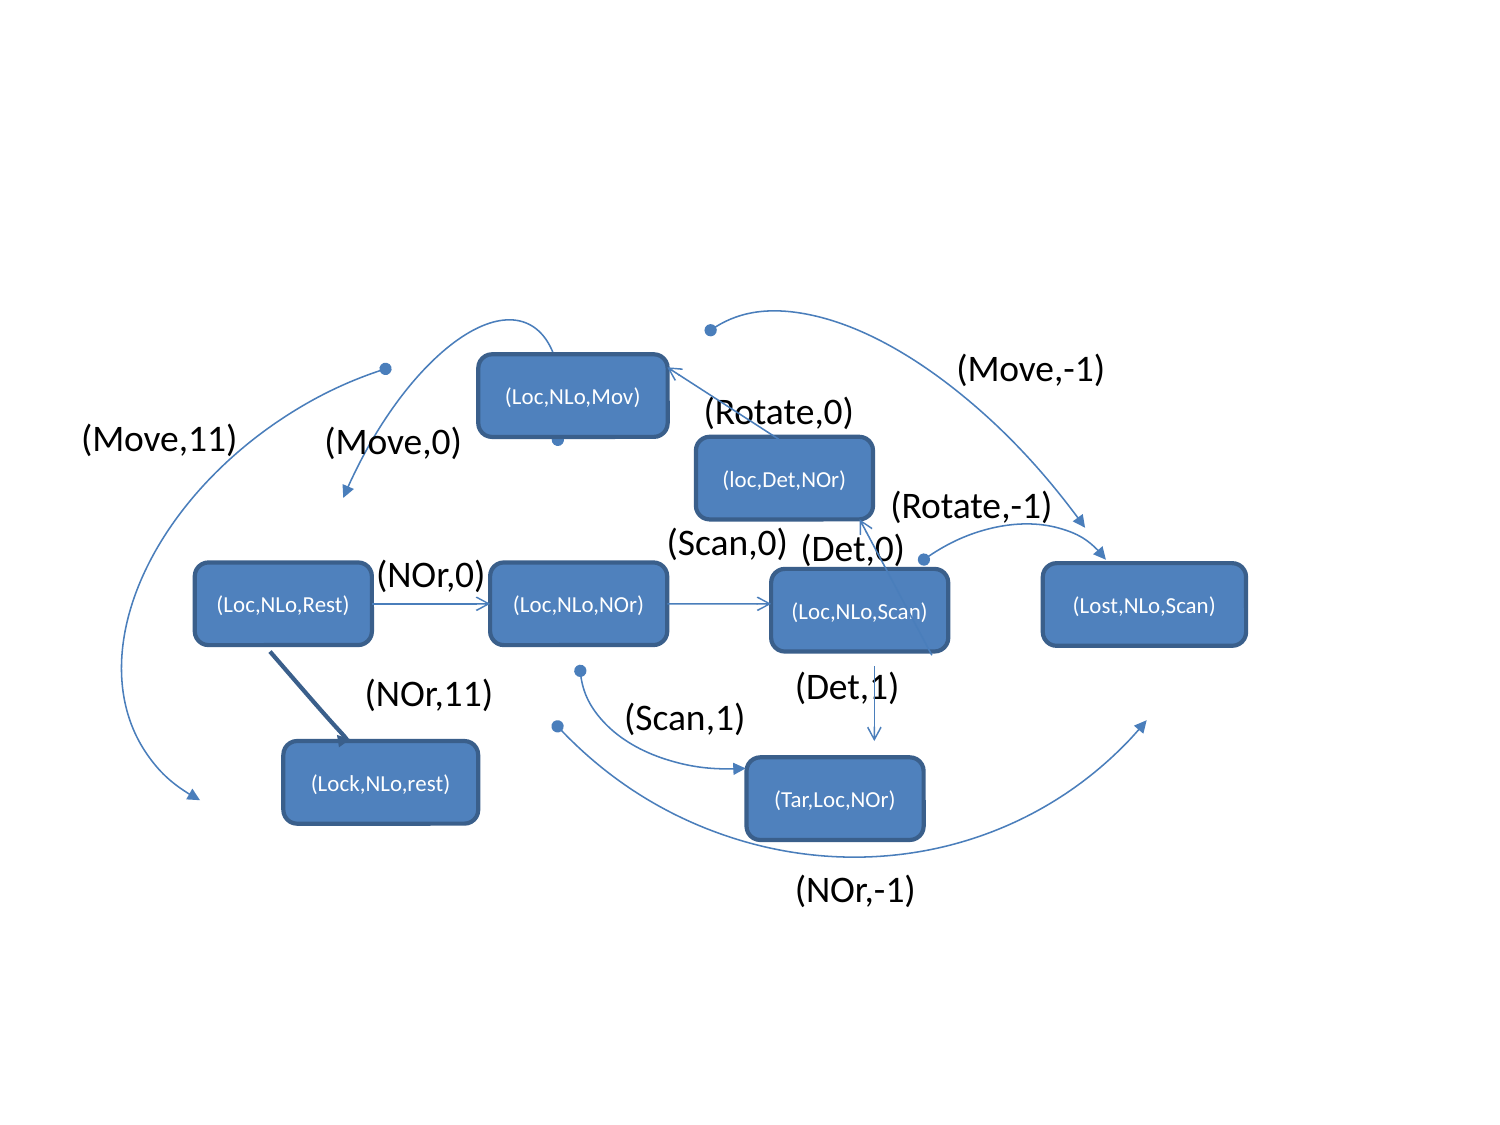

#

(Move,-1)
(Loc,NLo,Mov)
(Rotate,0)
(Move,11)
(Move,0)

(loc,Det,NOr)
(Rotate,-1)
(Scan,0)
(Det,0)

(NOr,0)

(Loc,NLo,Rest)
(Loc,NLo,NOr)
(Lost,NLo,Scan)
(Loc,NLo,Scan)

(Det,1)
(NOr,11)
(Scan,1)
(Lock,NLo,rest)
(Tar,Loc,NOr)
(NOr,-1)